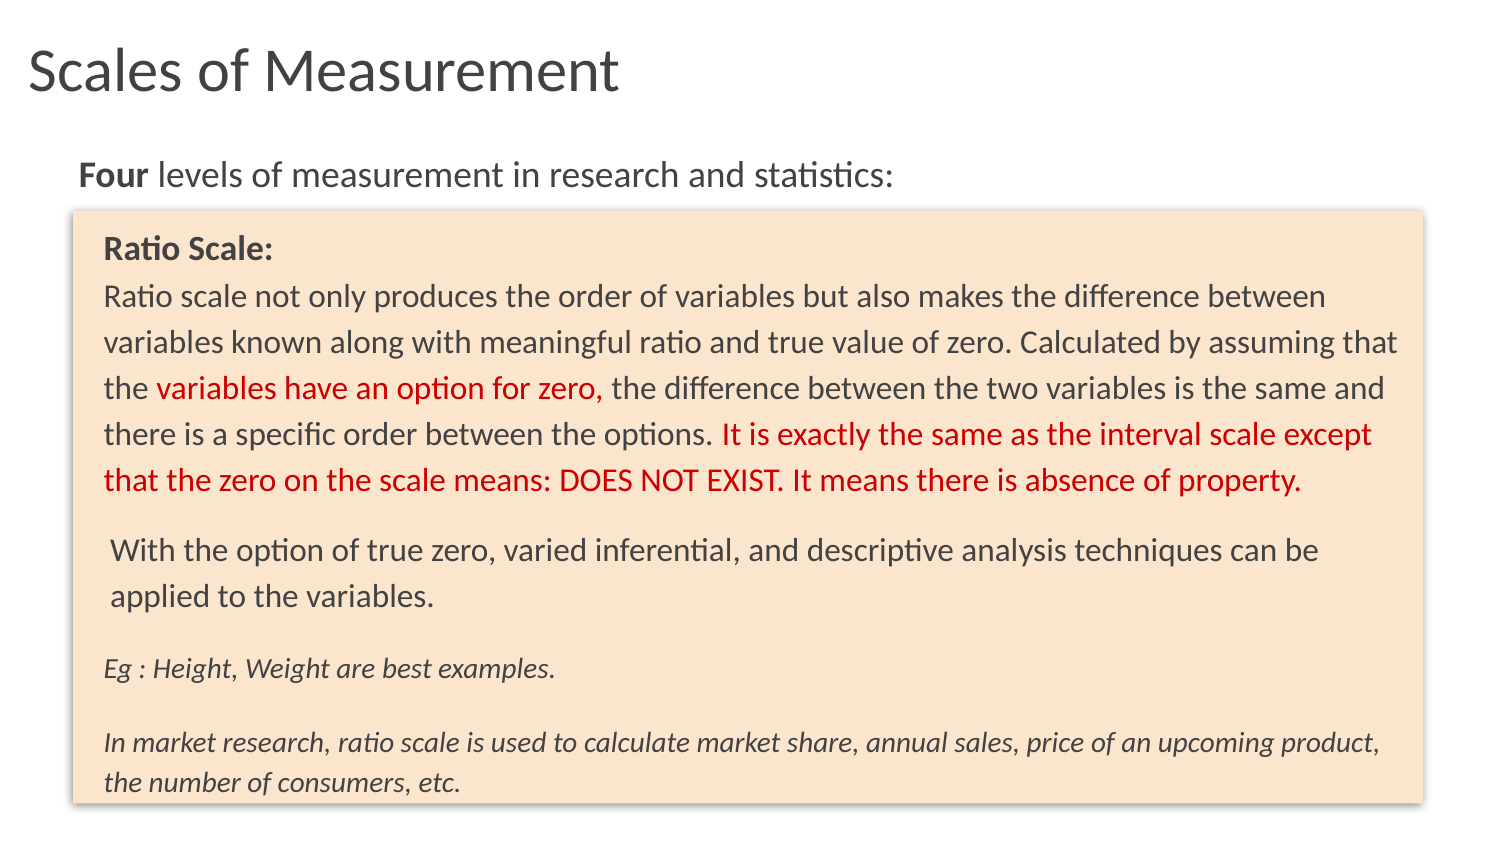

# Scales of Measurement
Four levels of measurement in research and statistics:
Ratio Scale:

Ratio scale not only produces the order of variables but also makes the difference between variables known along with meaningful ratio and true value of zero. Calculated by assuming that the variables have an option for zero, the difference between the two variables is the same and there is a specific order between the options. It is exactly the same as the interval scale except that the zero on the scale means: DOES NOT EXIST. It means there is absence of property.
With the option of true zero, varied inferential, and descriptive analysis techniques can be applied to the variables.
Eg : Height, Weight are best examples.
In market research, ratio scale is used to calculate market share, annual sales, price of an upcoming product, the number of consumers, etc.